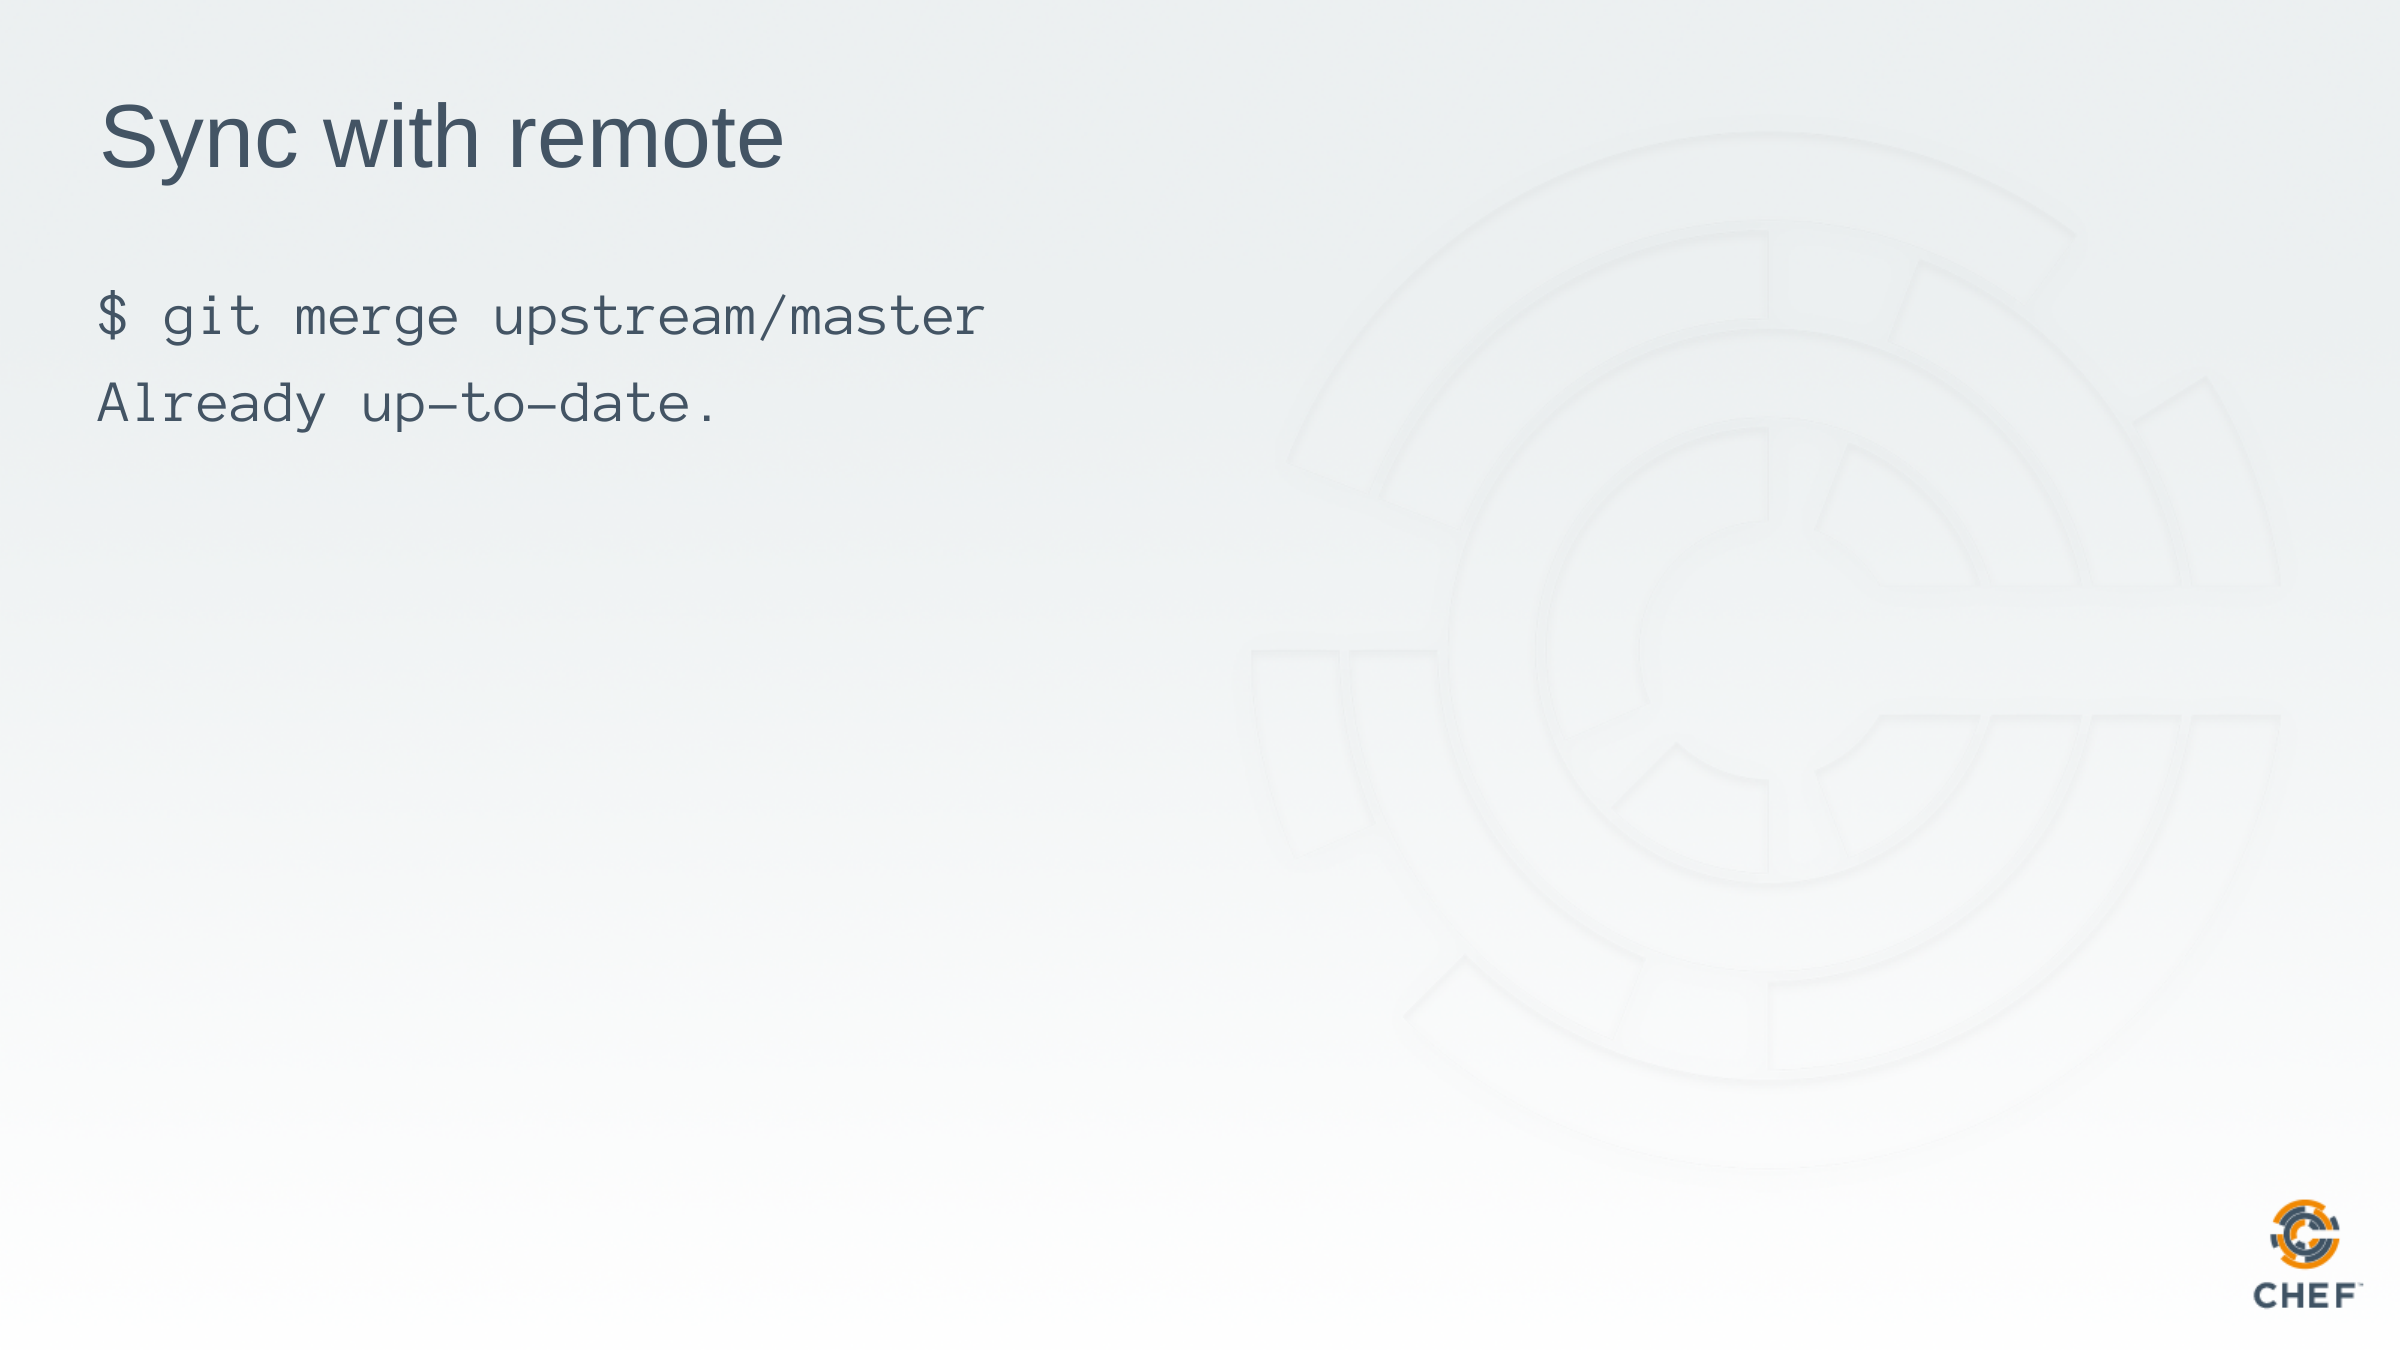

# Sync with remote
$ git merge upstream/master
Already up-to-date.